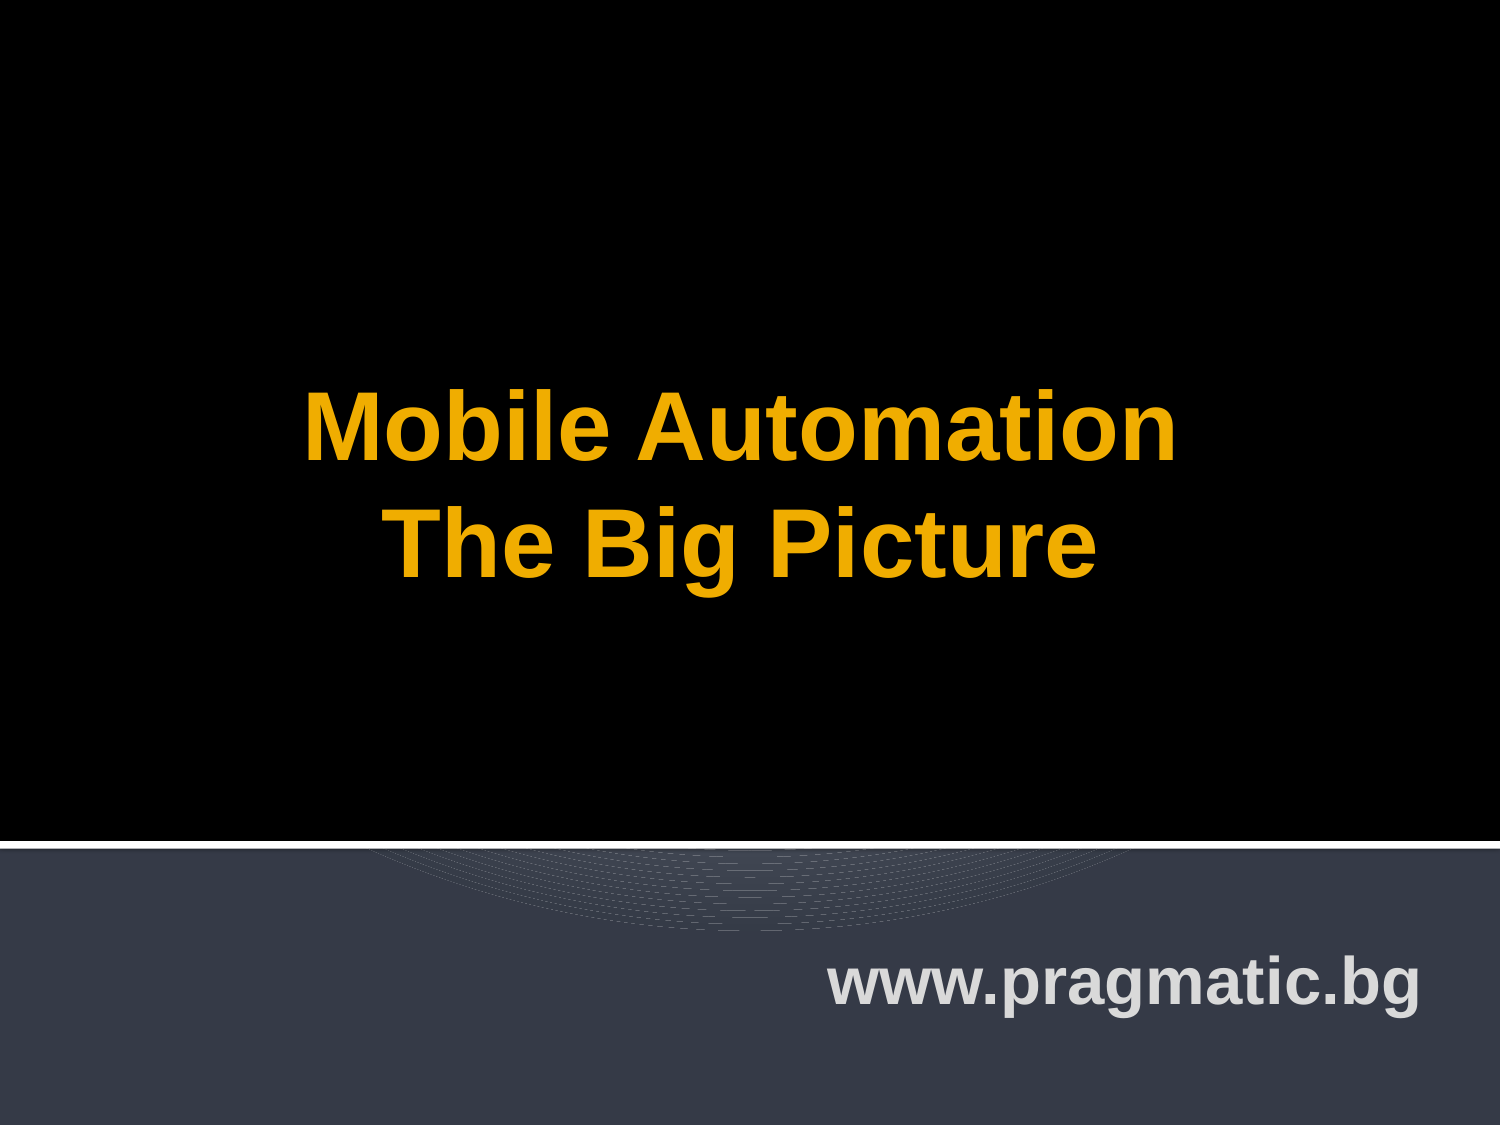

# Mobile Automation The Big Picture
www.pragmatic.bg